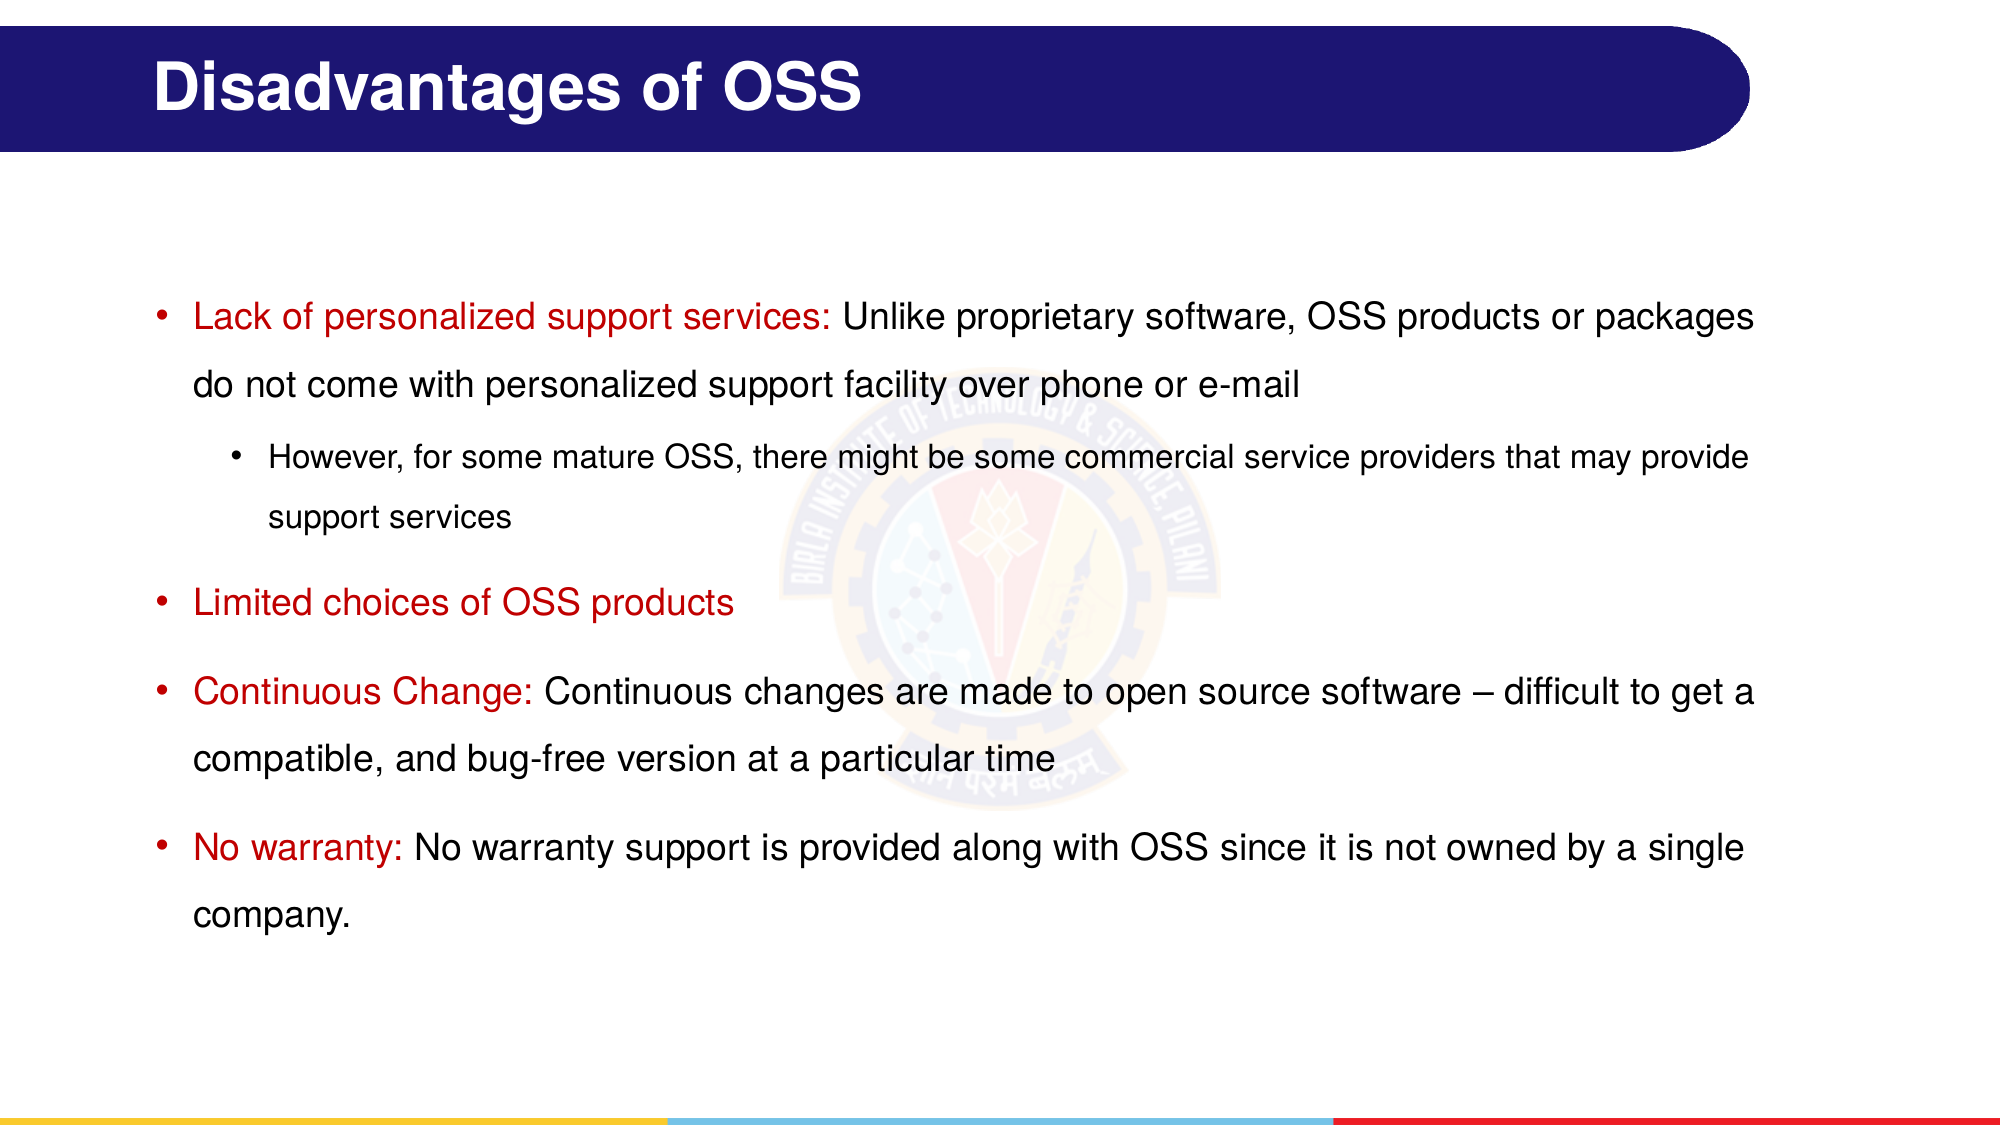

# Disadvantages of OSS

Lack of personalized support services: Unlike proprietary software, OSS products or packages do not come with personalized support facility over phone or e-mail
However, for some mature OSS, there might be some commercial service providers that may provide support services
Limited choices of OSS products
Continuous Change: Continuous changes are made to open source software – difficult to get a compatible, and bug-free version at a particular time
No warranty: No warranty support is provided along with OSS since it is not owned by a single company.